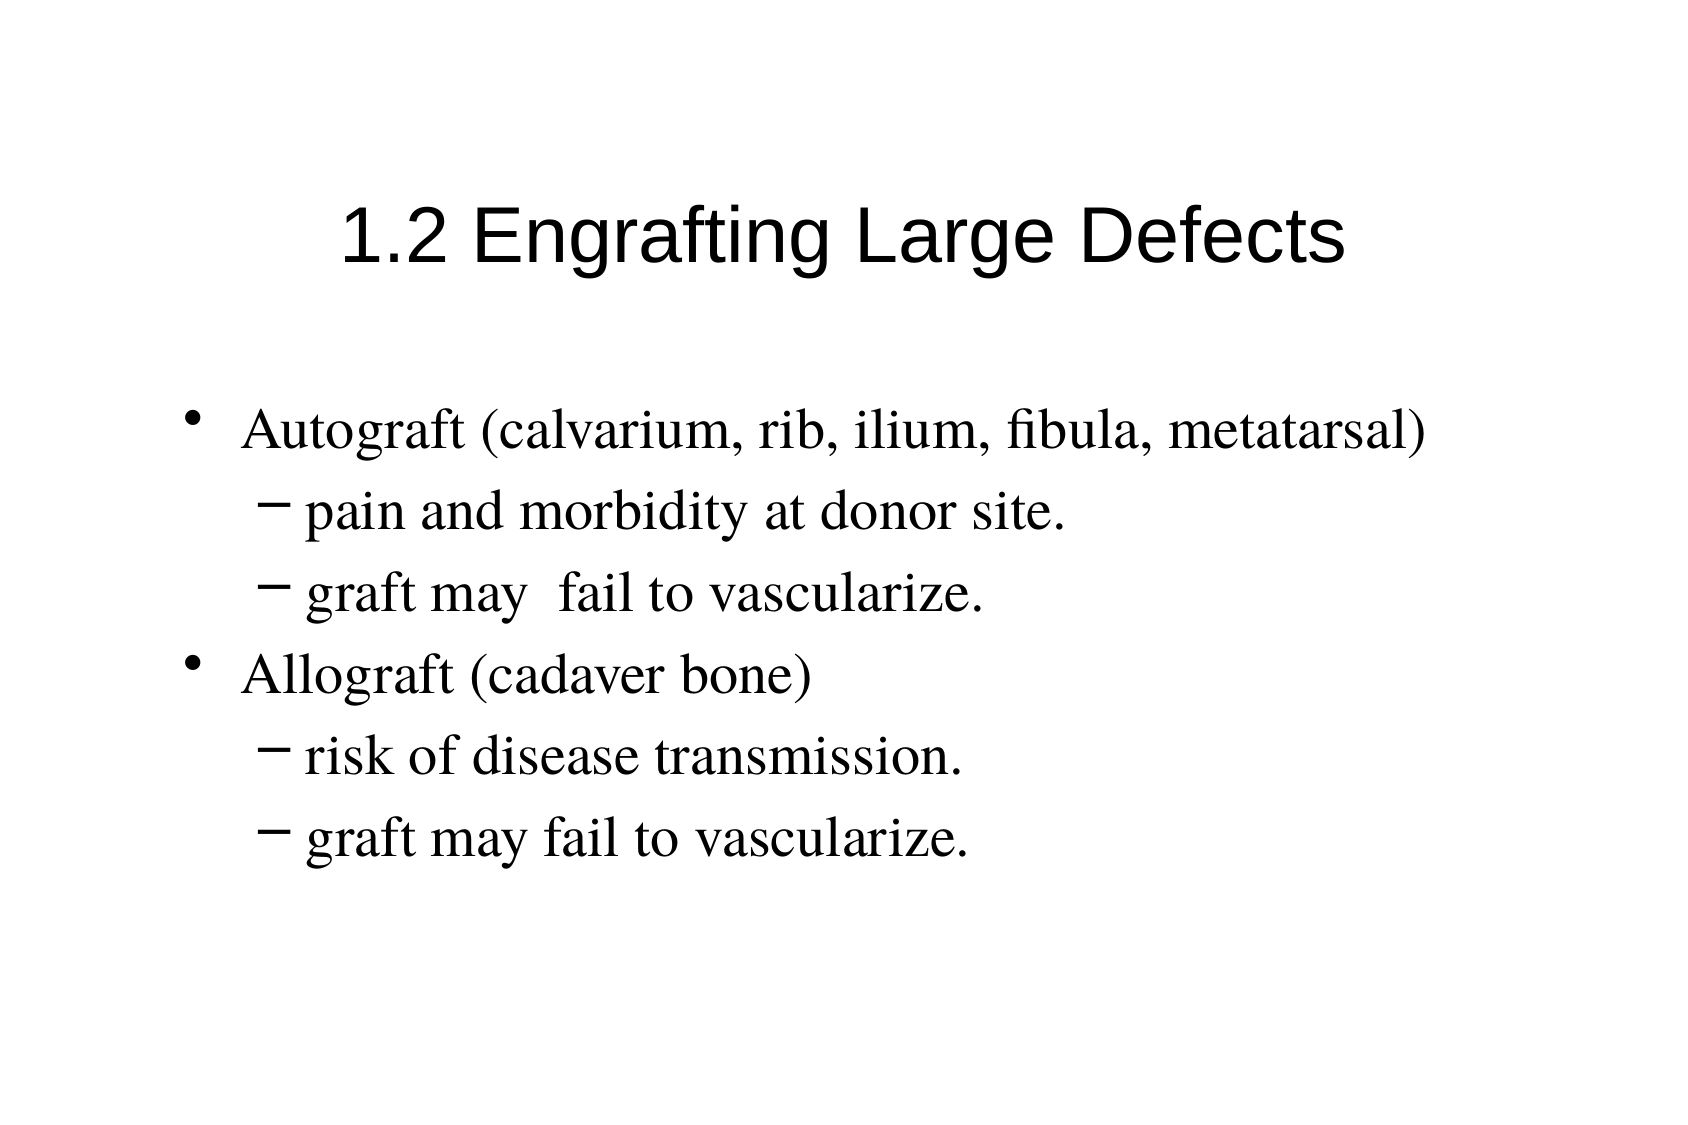

# 1.2 Engrafting Large Defects
Autograft (calvarium, rib, ilium, fibula, metatarsal)
pain and morbidity at donor site.
graft may  fail to vascularize.
Allograft (cadaver bone)
risk of disease transmission.
graft may fail to vascularize.